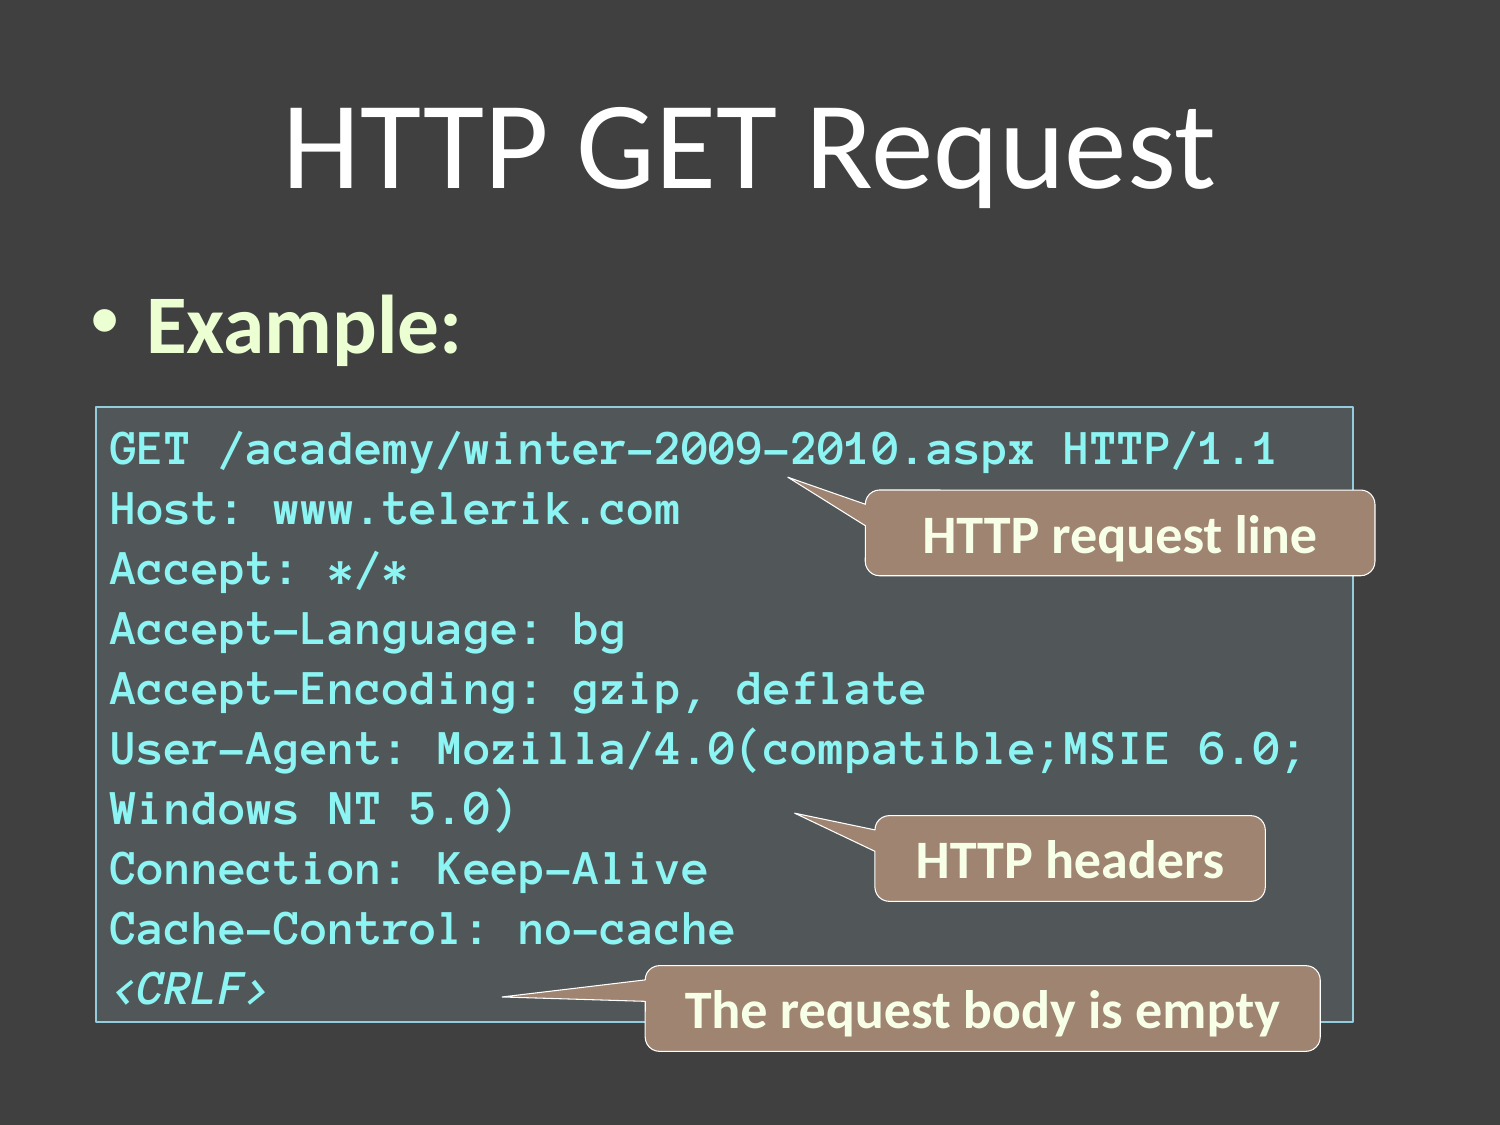

# HTTP GET Request
Example:

GET /academy/winter-2009-2010.aspx HTTP/1.1
Host: www.telerik.com
Accept: */*
Accept-Language: bg
Accept-Encoding: gzip, deflate
User-Agent: Mozilla/4.0(compatible;MSIE 6.0; Windows NT 5.0)
Connection: Keep-Alive
Cache-Control: no-cache
<CRLF>
HTTP request line
HTTP headers
The request body is empty